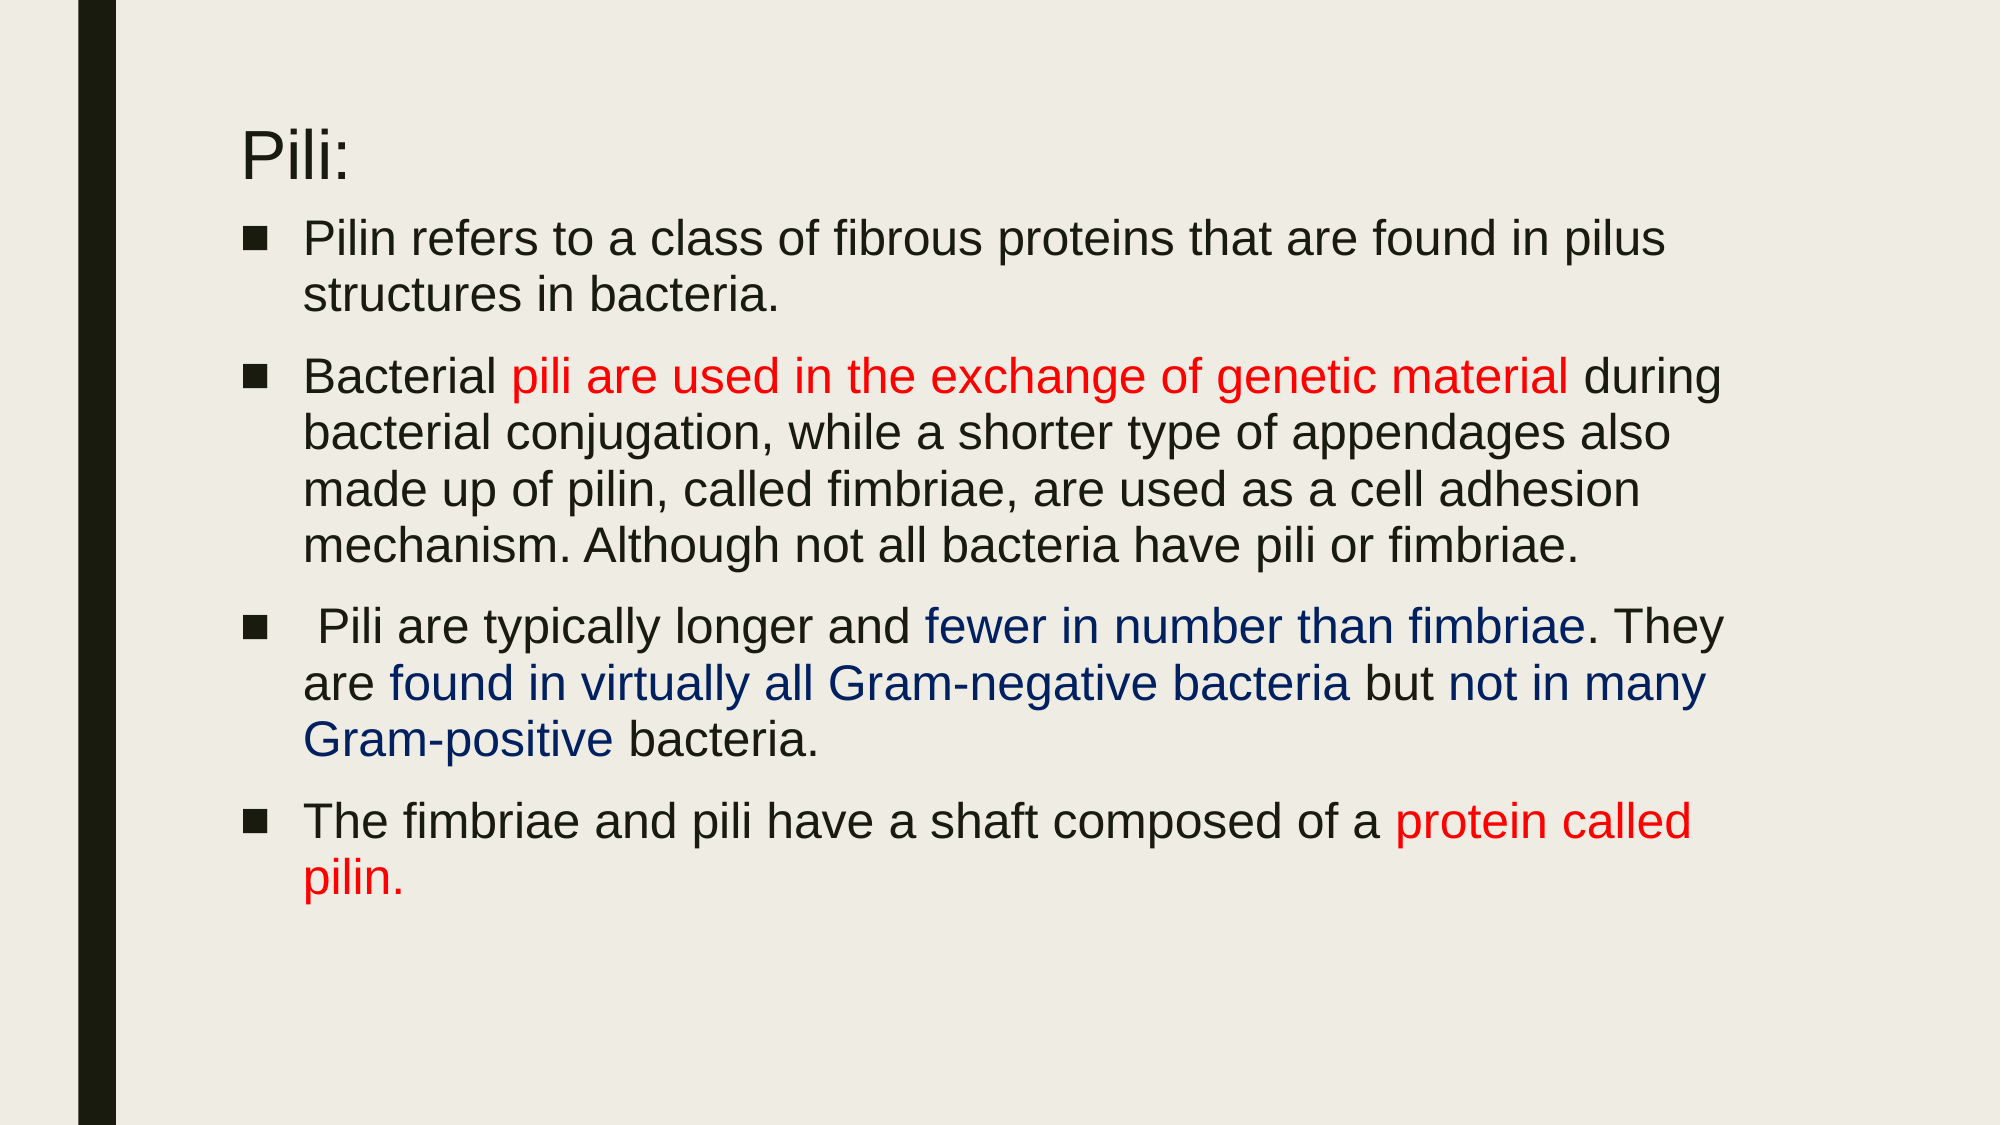

# Pili:
Pilin refers to a class of fibrous proteins that are found in pilus structures in bacteria.
Bacterial pili are used in the exchange of genetic material during bacterial conjugation, while a shorter type of appendages also made up of pilin, called fimbriae, are used as a cell adhesion mechanism. Although not all bacteria have pili or fimbriae.
 Pili are typically longer and fewer in number than fimbriae. They are found in virtually all Gram-negative bacteria but not in many Gram-positive bacteria.
The fimbriae and pili have a shaft composed of a protein called pilin.